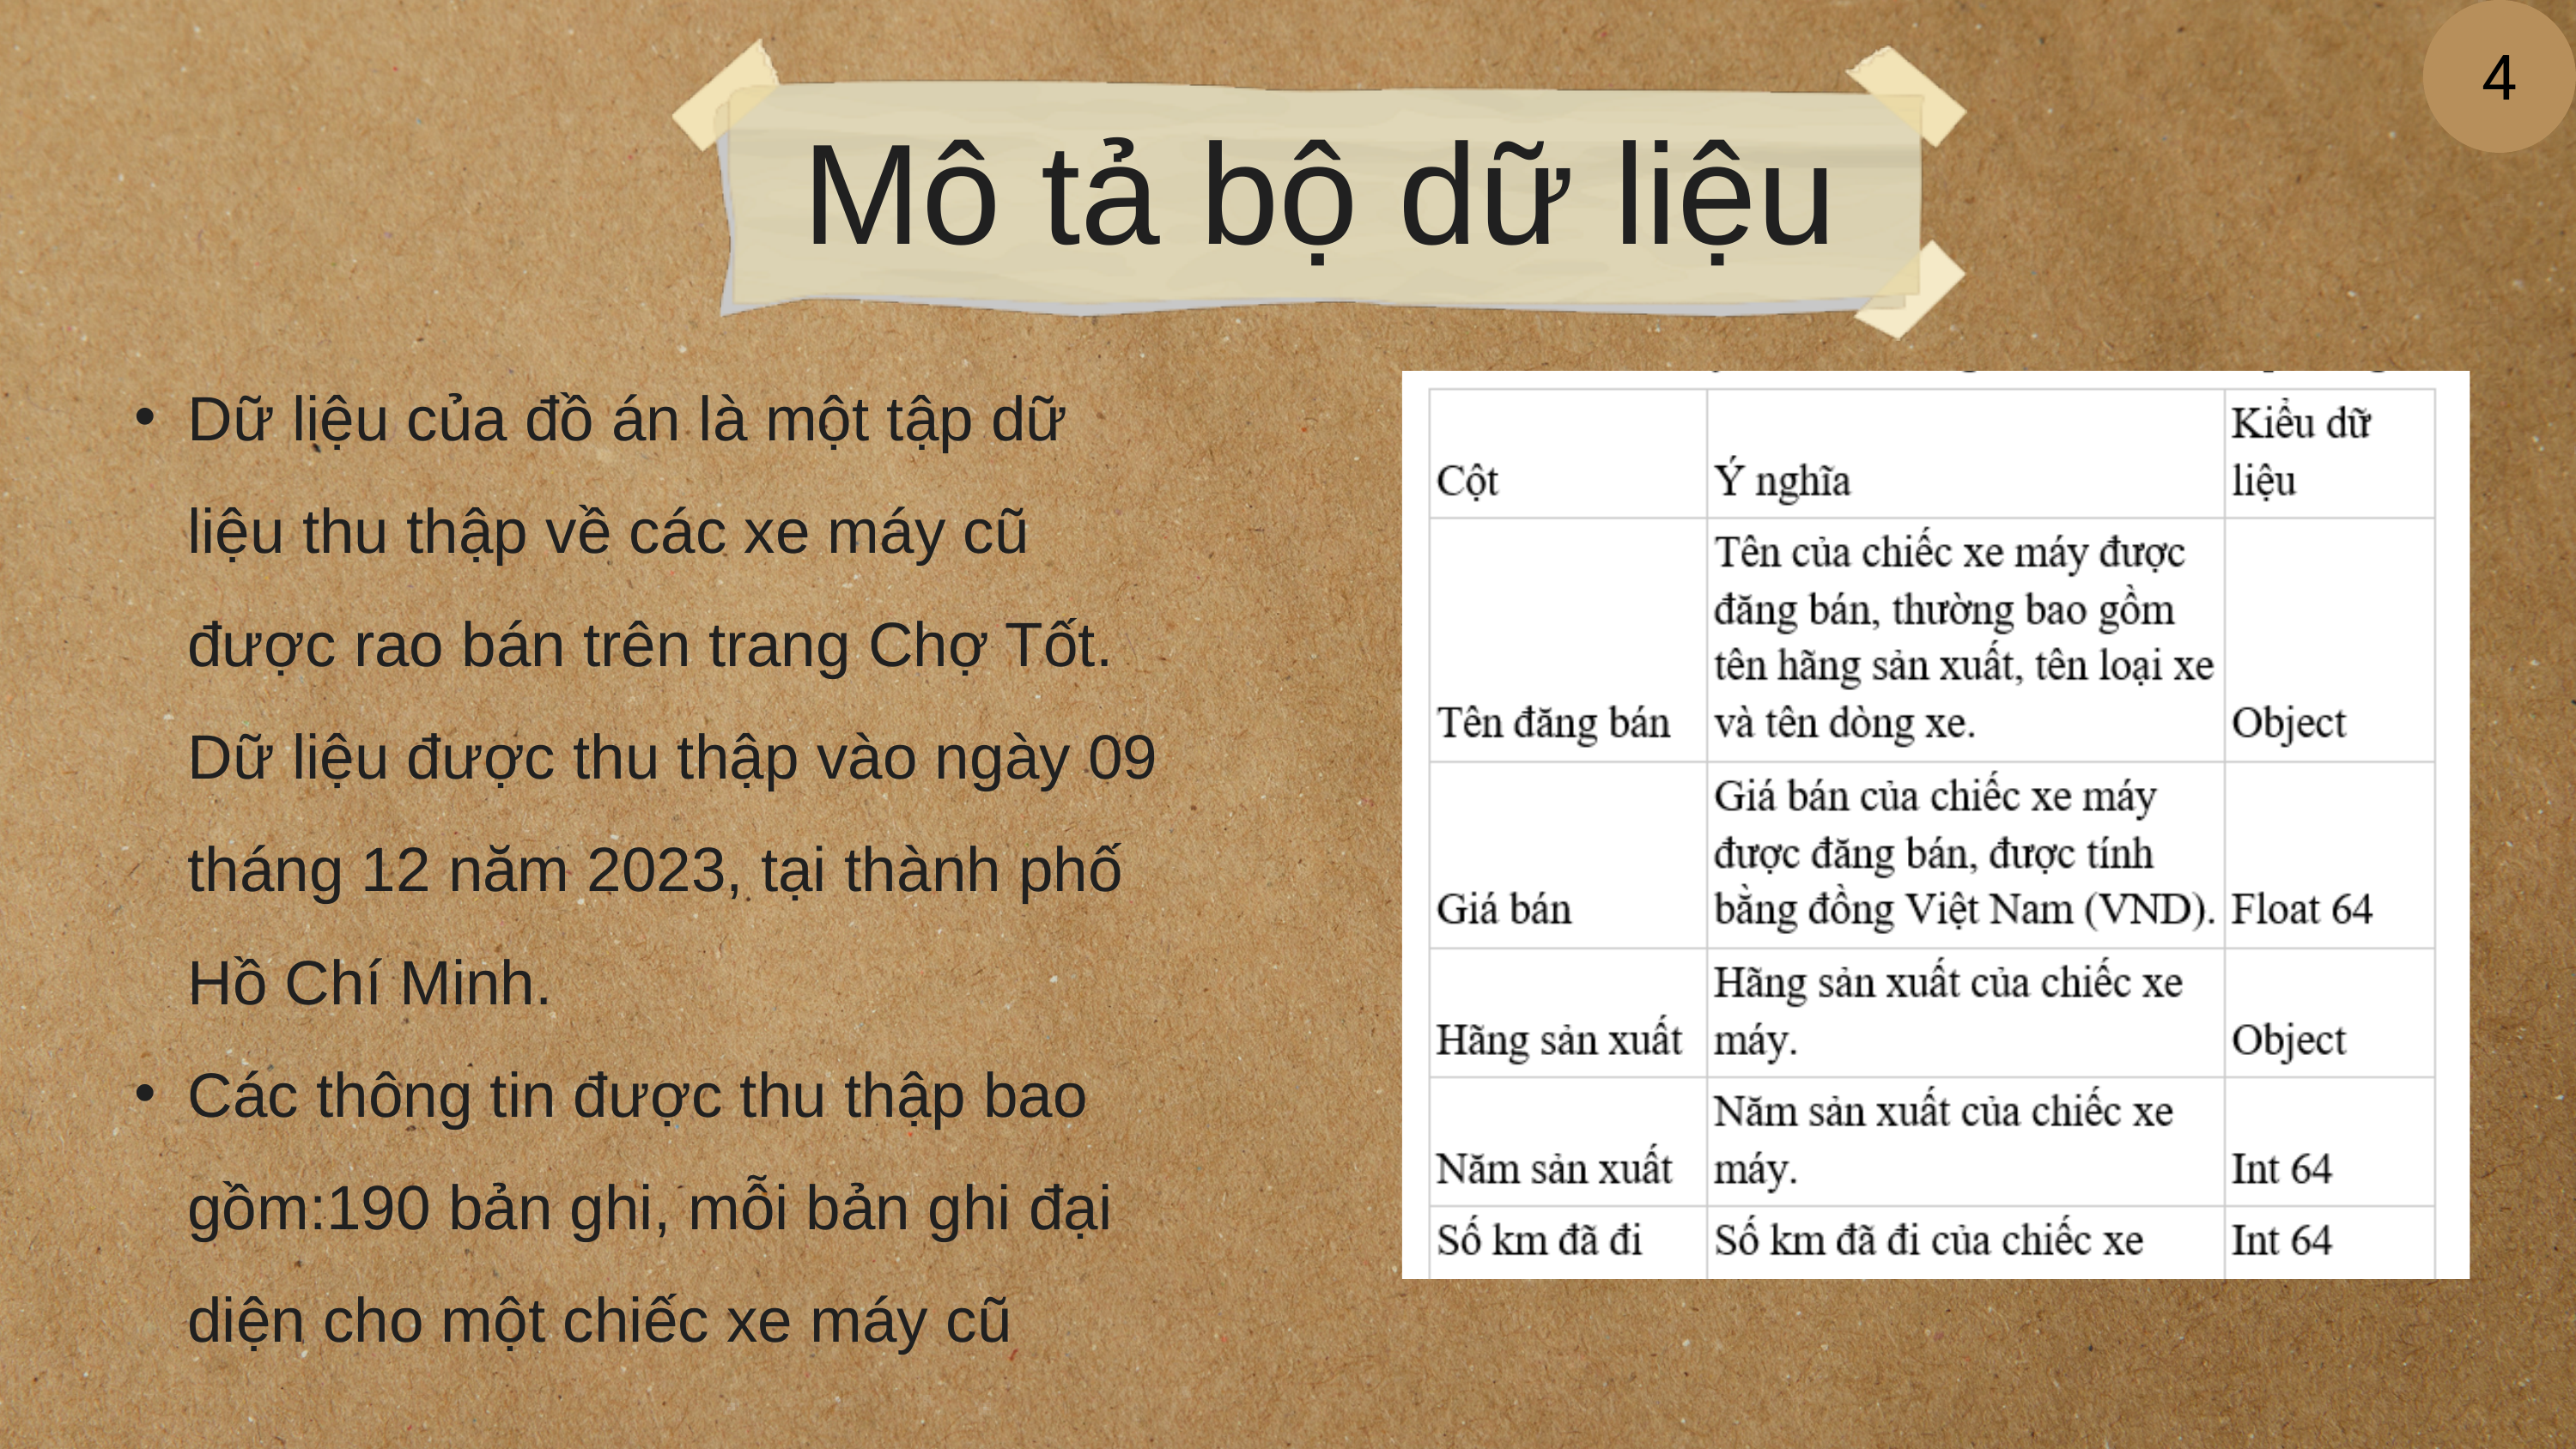

4

Mô tả bộ dữ liệu
Dữ liệu của đồ án là một tập dữ liệu thu thập về các xe máy cũ được rao bán trên trang Chợ Tốt. Dữ liệu được thu thập vào ngày 09 tháng 12 năm 2023, tại thành phố Hồ Chí Minh.
Các thông tin được thu thập bao gồm:190 bản ghi, mỗi bản ghi đại diện cho một chiếc xe máy cũ